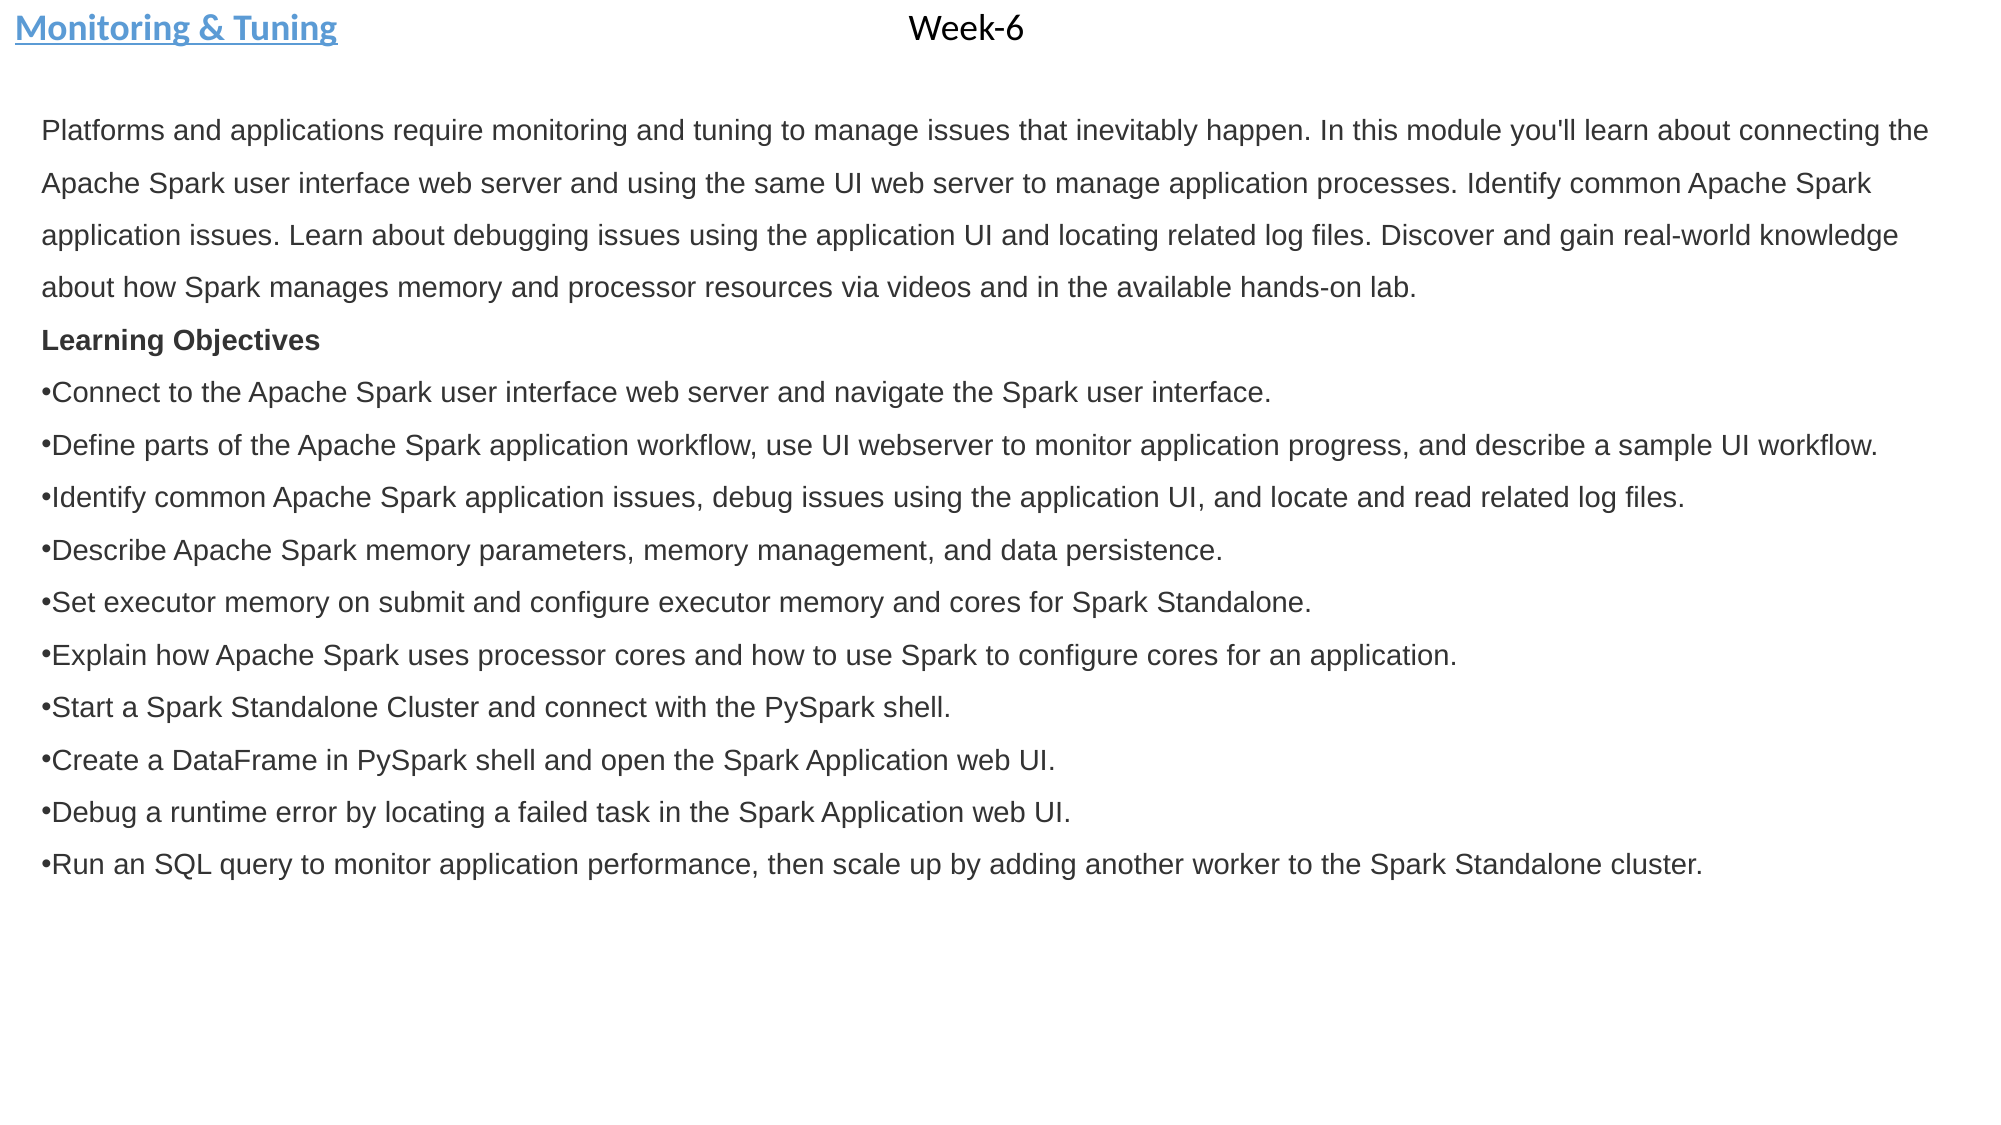

Monitoring & Tuning
Week-6
Platforms and applications require monitoring and tuning to manage issues that inevitably happen. In this module you'll learn about connecting the Apache Spark user interface web server and using the same UI web server to manage application processes. Identify common Apache Spark application issues. Learn about debugging issues using the application UI and locating related log files. Discover and gain real-world knowledge about how Spark manages memory and processor resources via videos and in the available hands-on lab.
Learning Objectives
Connect to the Apache Spark user interface web server and navigate the Spark user interface.
Define parts of the Apache Spark application workflow, use UI webserver to monitor application progress, and describe a sample UI workflow.
Identify common Apache Spark application issues, debug issues using the application UI, and locate and read related log files.
Describe Apache Spark memory parameters, memory management, and data persistence.
Set executor memory on submit and configure executor memory and cores for Spark Standalone.
Explain how Apache Spark uses processor cores and how to use Spark to configure cores for an application.
Start a Spark Standalone Cluster and connect with the PySpark shell.
Create a DataFrame in PySpark shell and open the Spark Application web UI.
Debug a runtime error by locating a failed task in the Spark Application web UI.
Run an SQL query to monitor application performance, then scale up by adding another worker to the Spark Standalone cluster.